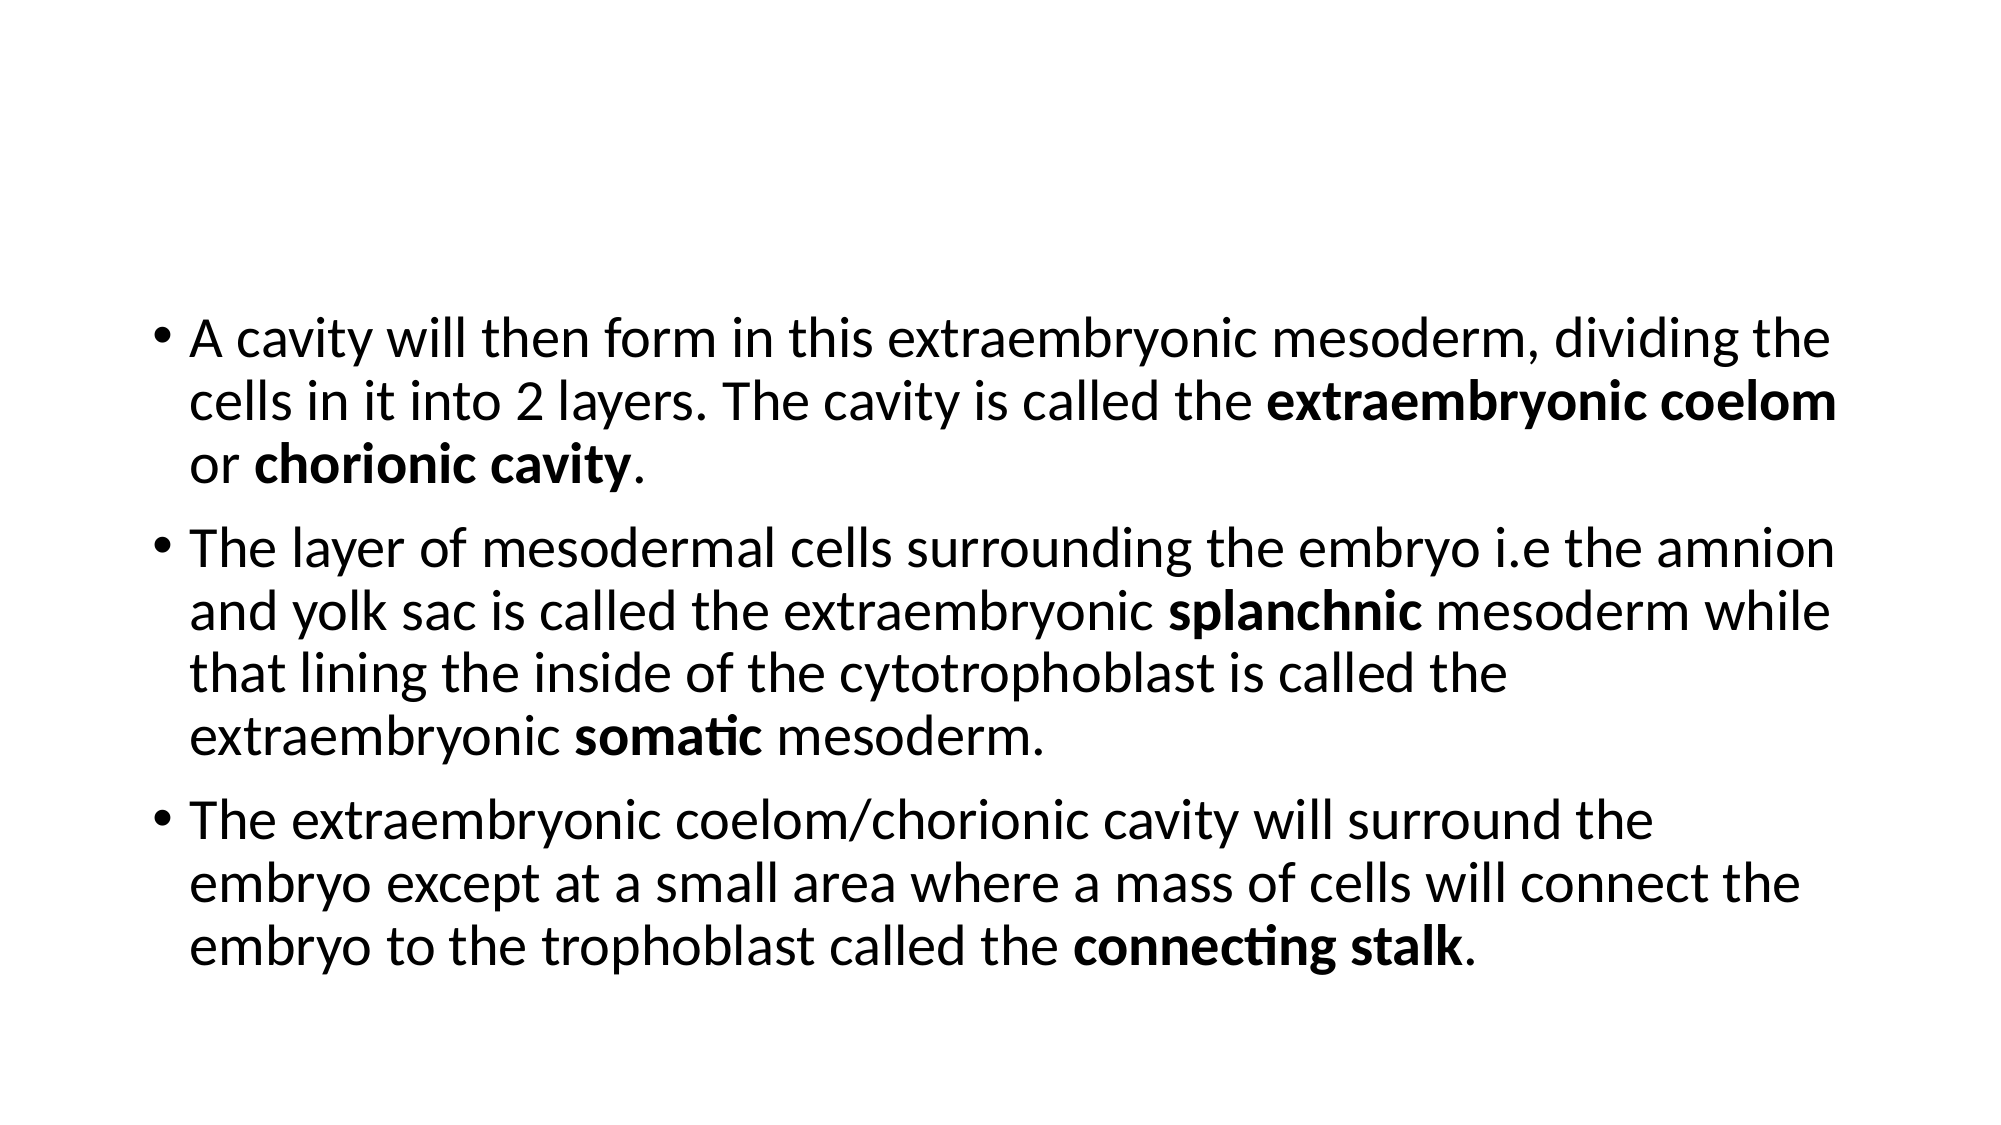

A cavity will then form in this extraembryonic mesoderm, dividing the cells in it into 2 layers. The cavity is called the extraembryonic coelom or chorionic cavity.
The layer of mesodermal cells surrounding the embryo i.e the amnion and yolk sac is called the extraembryonic splanchnic mesoderm while that lining the inside of the cytotrophoblast is called the extraembryonic somatic mesoderm.
The extraembryonic coelom/chorionic cavity will surround the embryo except at a small area where a mass of cells will connect the embryo to the trophoblast called the connecting stalk.